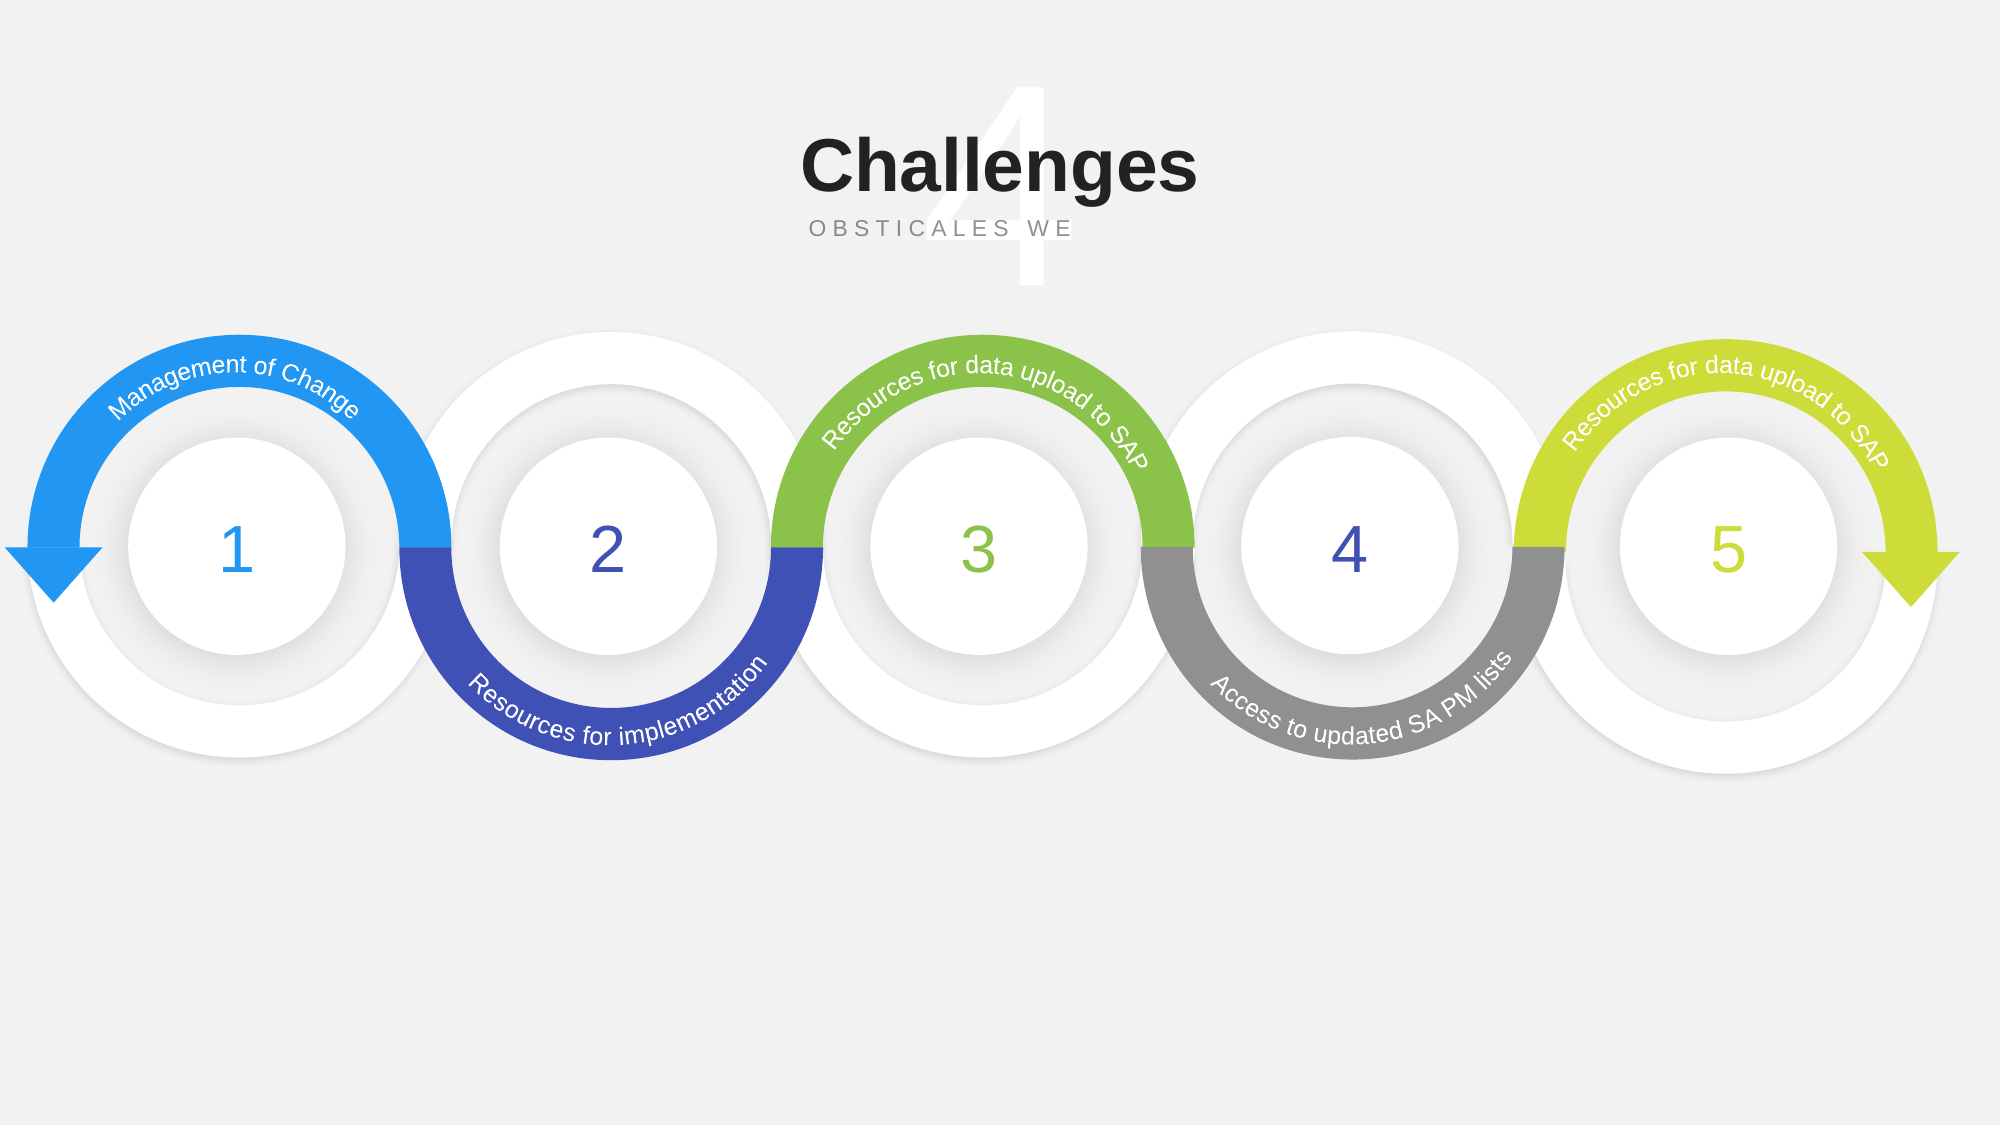

# Challenges
OBSTICALES WE FACED

Management of Change

Resources for data upload to SAP

Resources for data upload to SAP
04 Lorem ipsum dolor sit
Access to updated SA PM lists

Resources for implementation

4
3
5
1
2

Process Four
Sesame snaps jelyy dessert tootsie roll sweet roll.